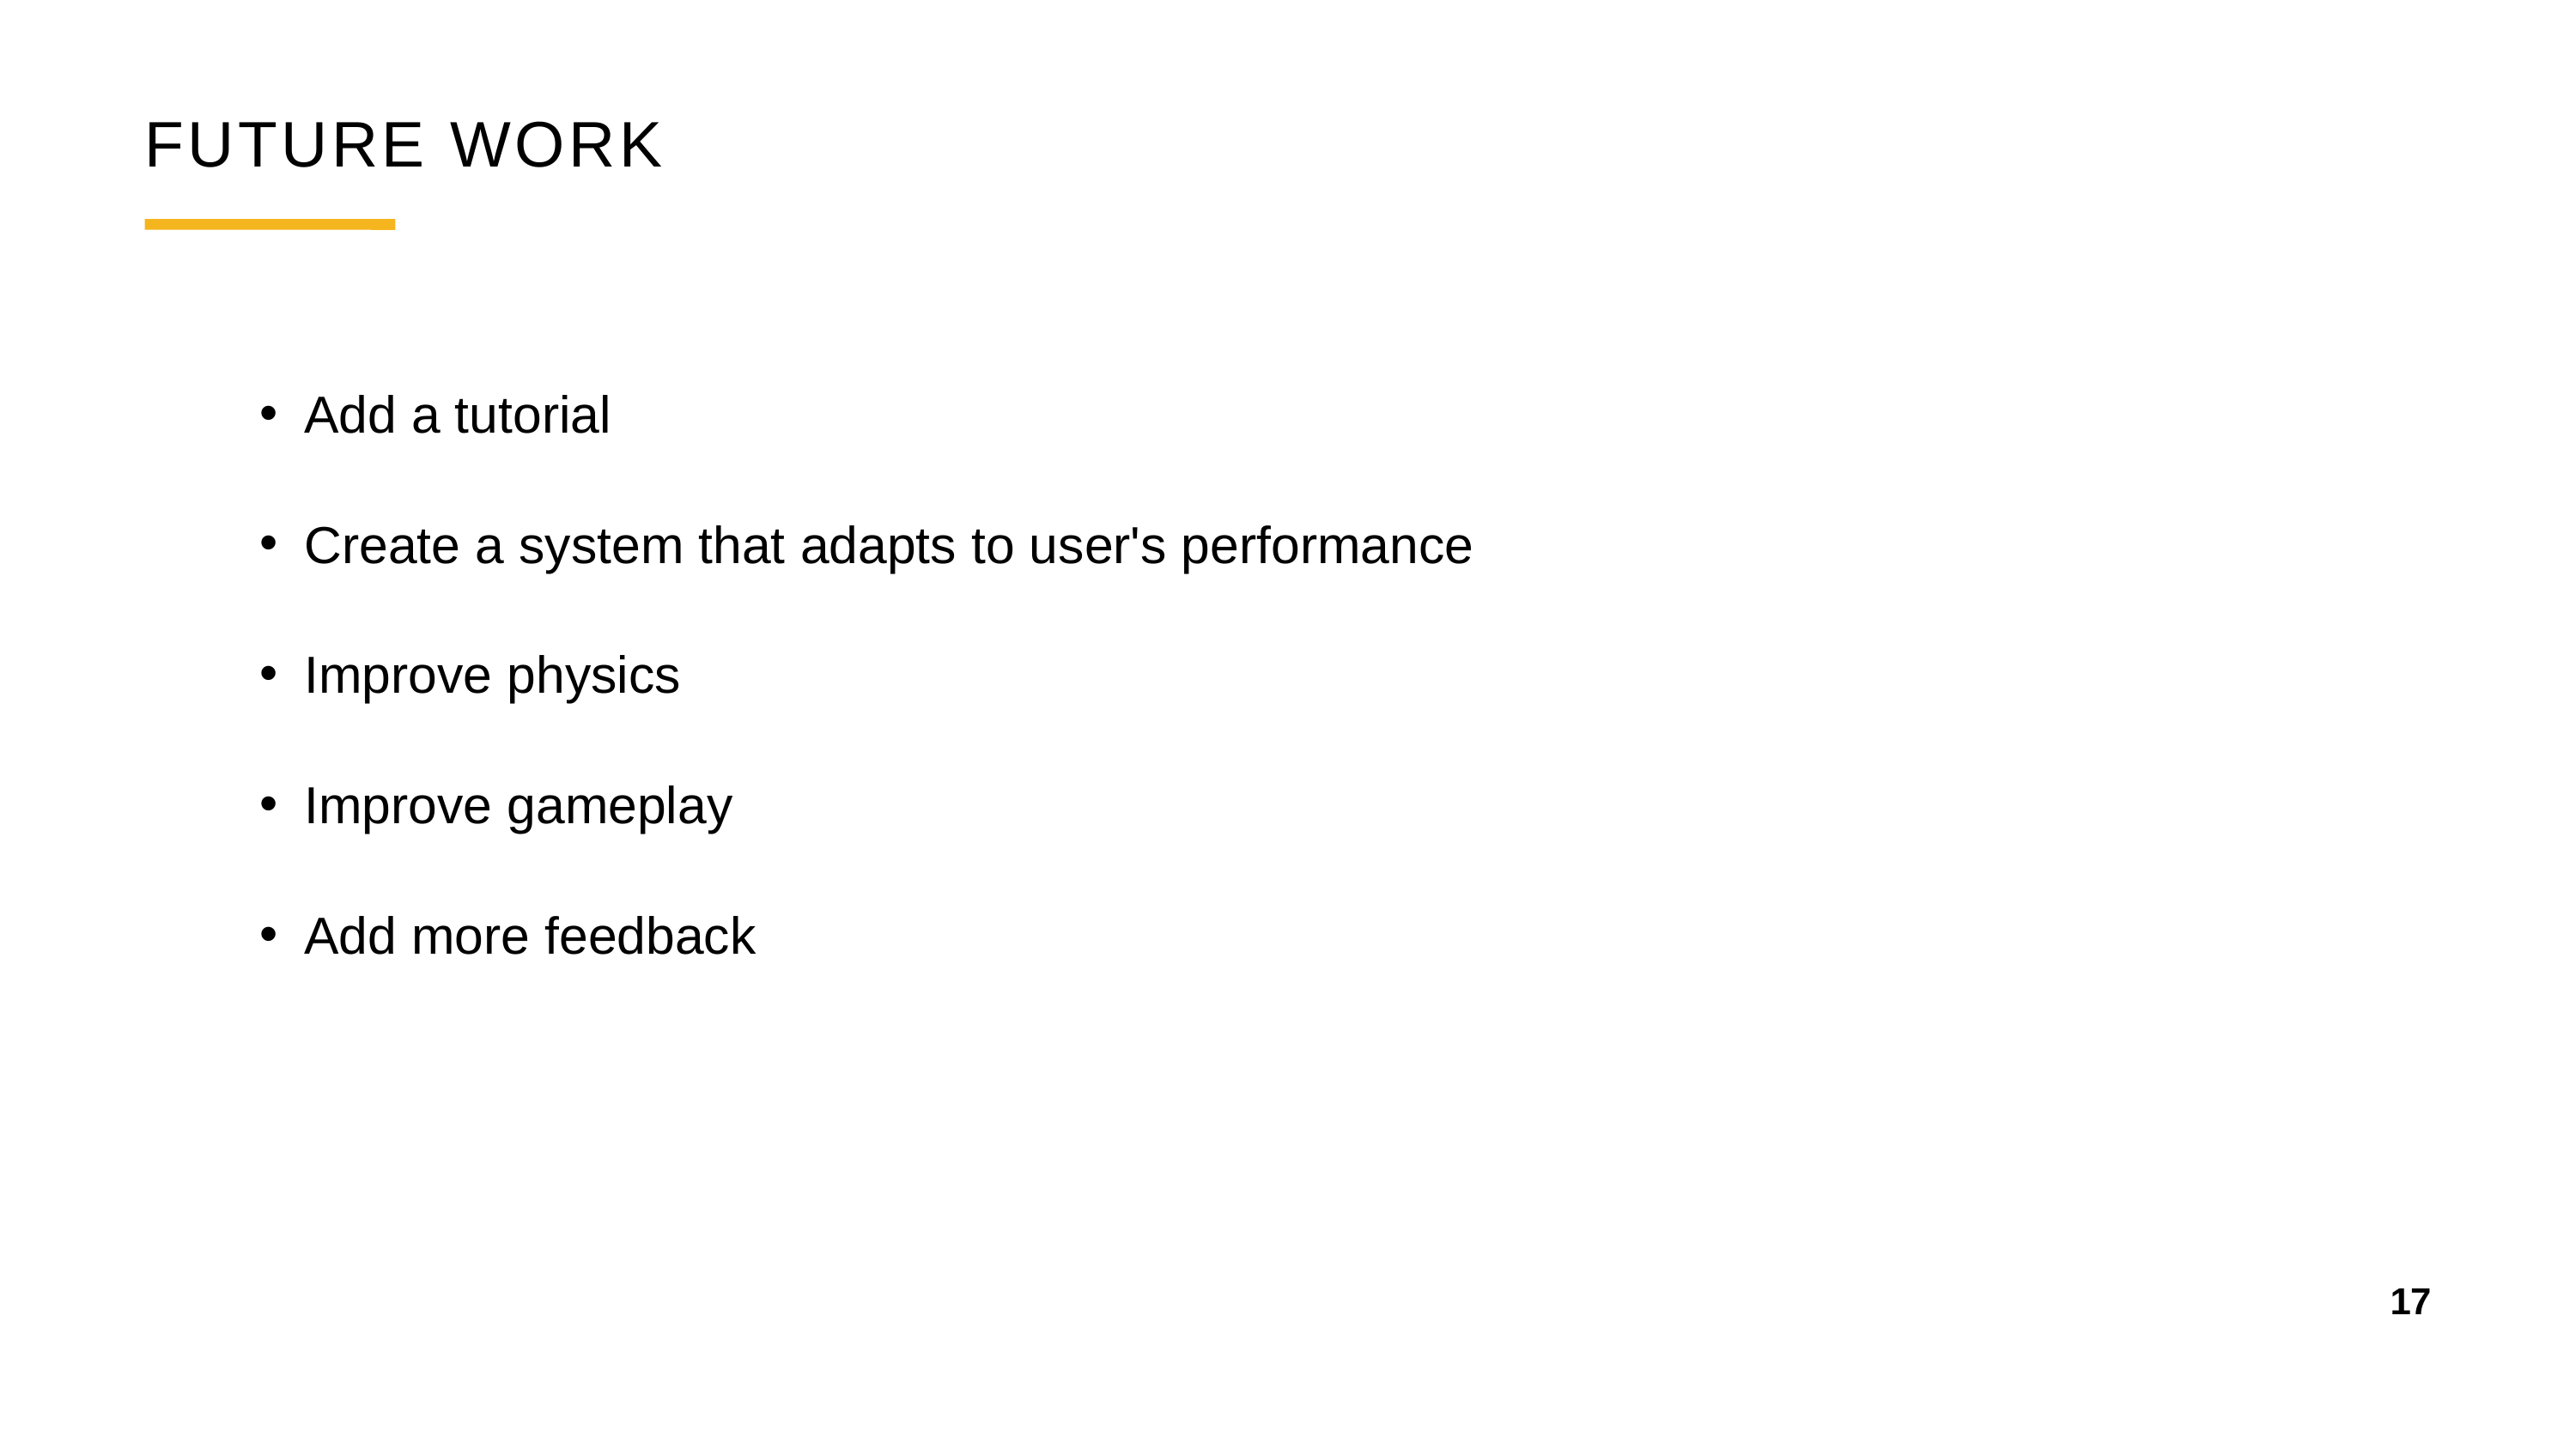

FUTURE WORK

Add a tutorial
Create a system that adapts to user's performance
Improve physics
Improve gameplay
Add more feedback
17